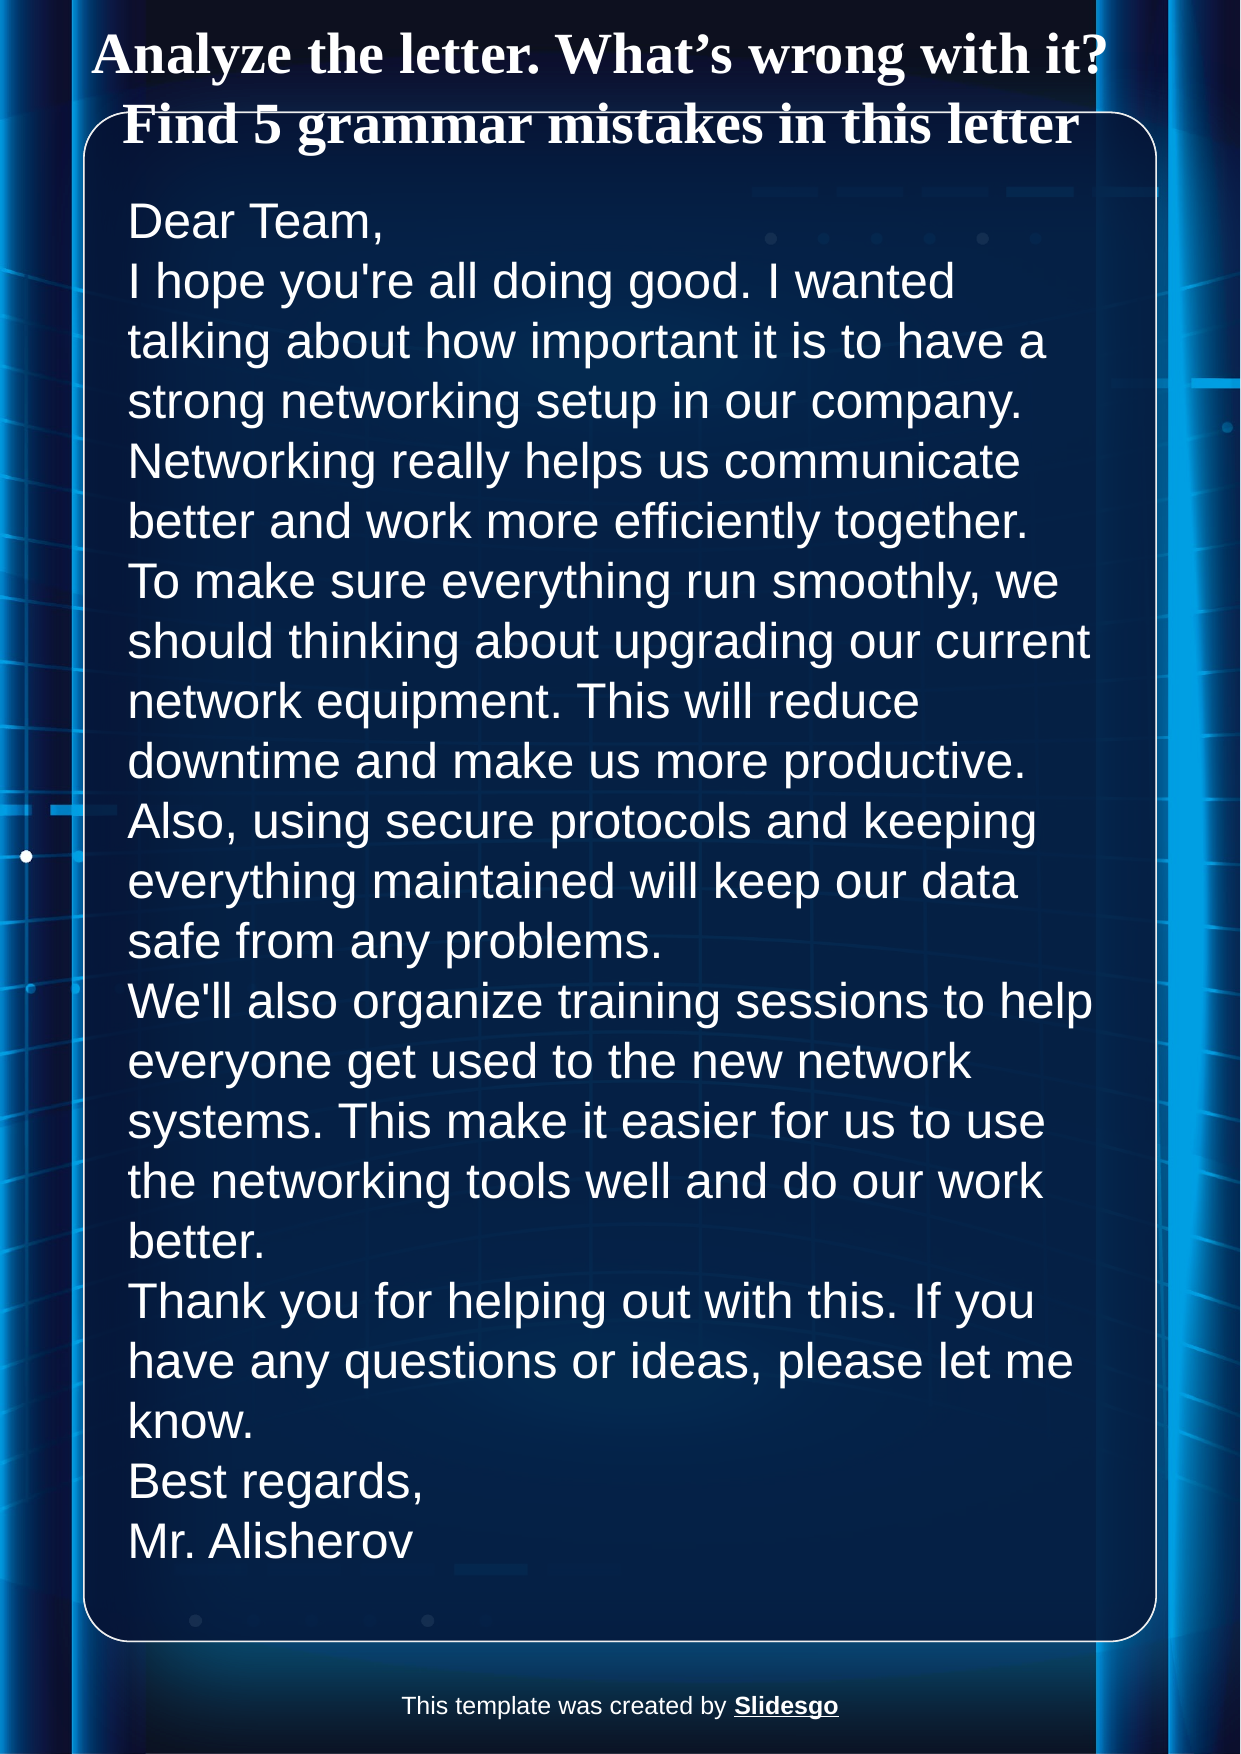

# Analyze the letter. What’s wrong with it? Find 5 grammar mistakes in this letter
Dear Team,
I hope you're all doing good. I wanted talking about how important it is to have a strong networking setup in our company. Networking really helps us communicate better and work more efficiently together.
To make sure everything run smoothly, we should thinking about upgrading our current network equipment. This will reduce downtime and make us more productive. Also, using secure protocols and keeping everything maintained will keep our data safe from any problems.
We'll also organize training sessions to help everyone get used to the new network systems. This make it easier for us to use the networking tools well and do our work better.
Thank you for helping out with this. If you have any questions or ideas, please let me know.
Best regards,
Mr. Alisherov